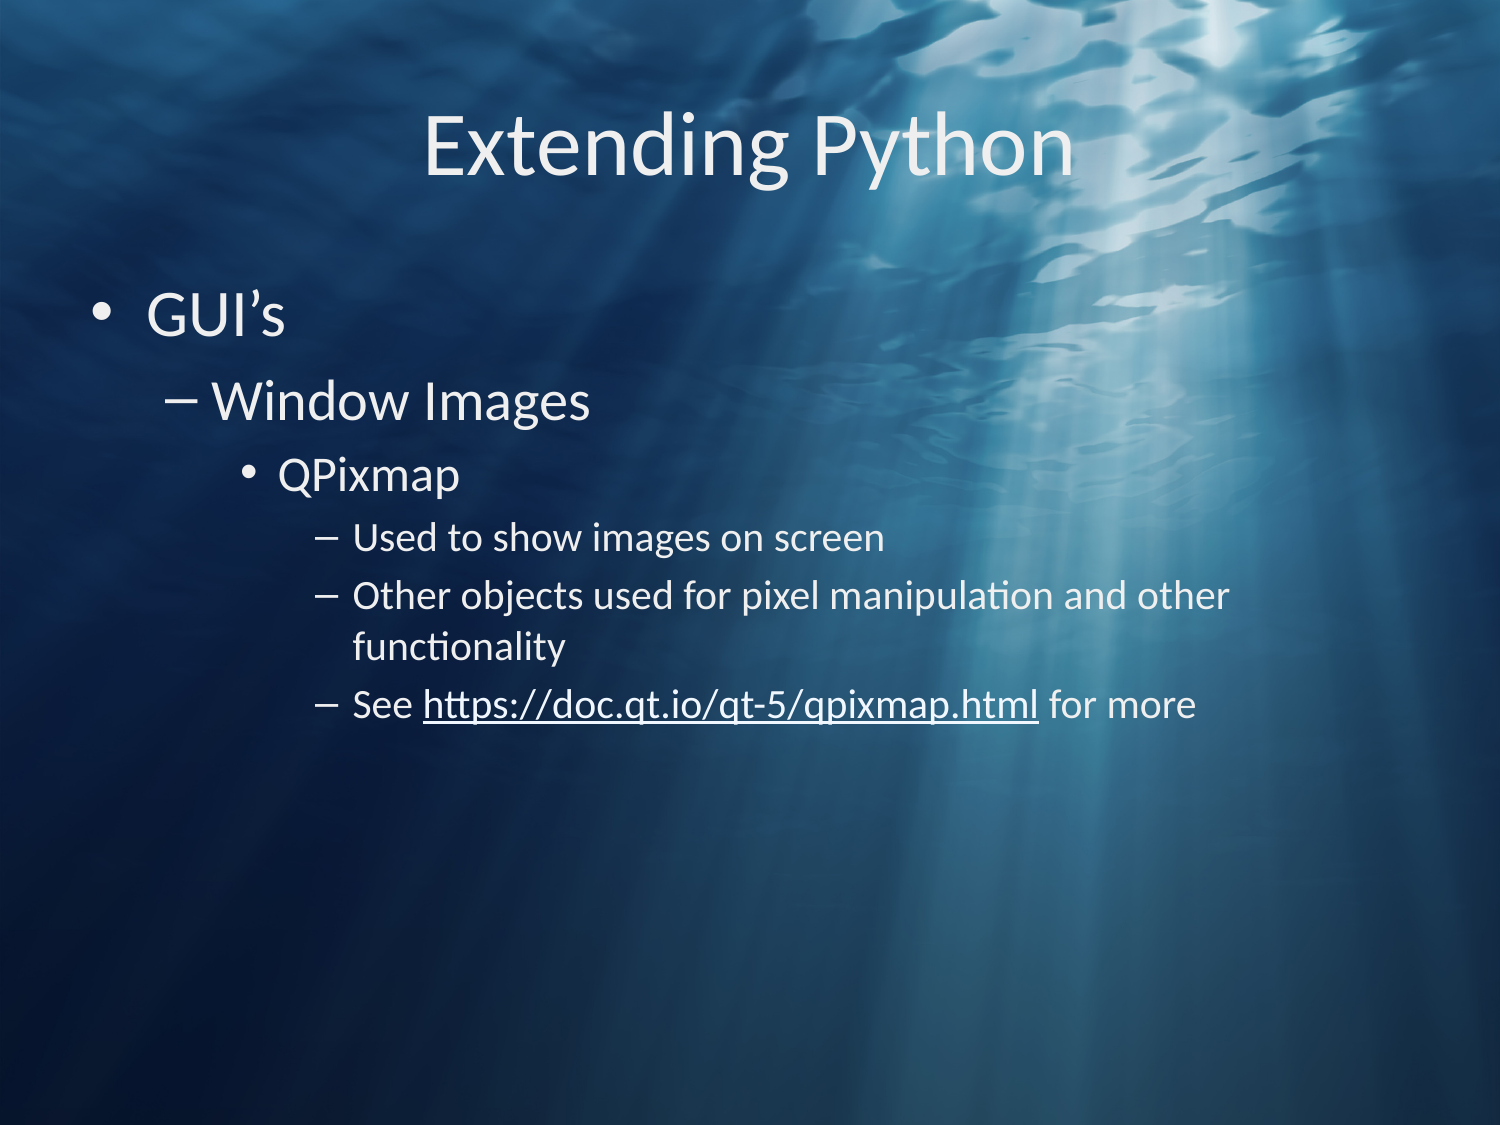

# Extending Python
GUI’s
Window Images
QPixmap
Used to show images on screen
Other objects used for pixel manipulation and other functionality
See https://doc.qt.io/qt-5/qpixmap.html for more